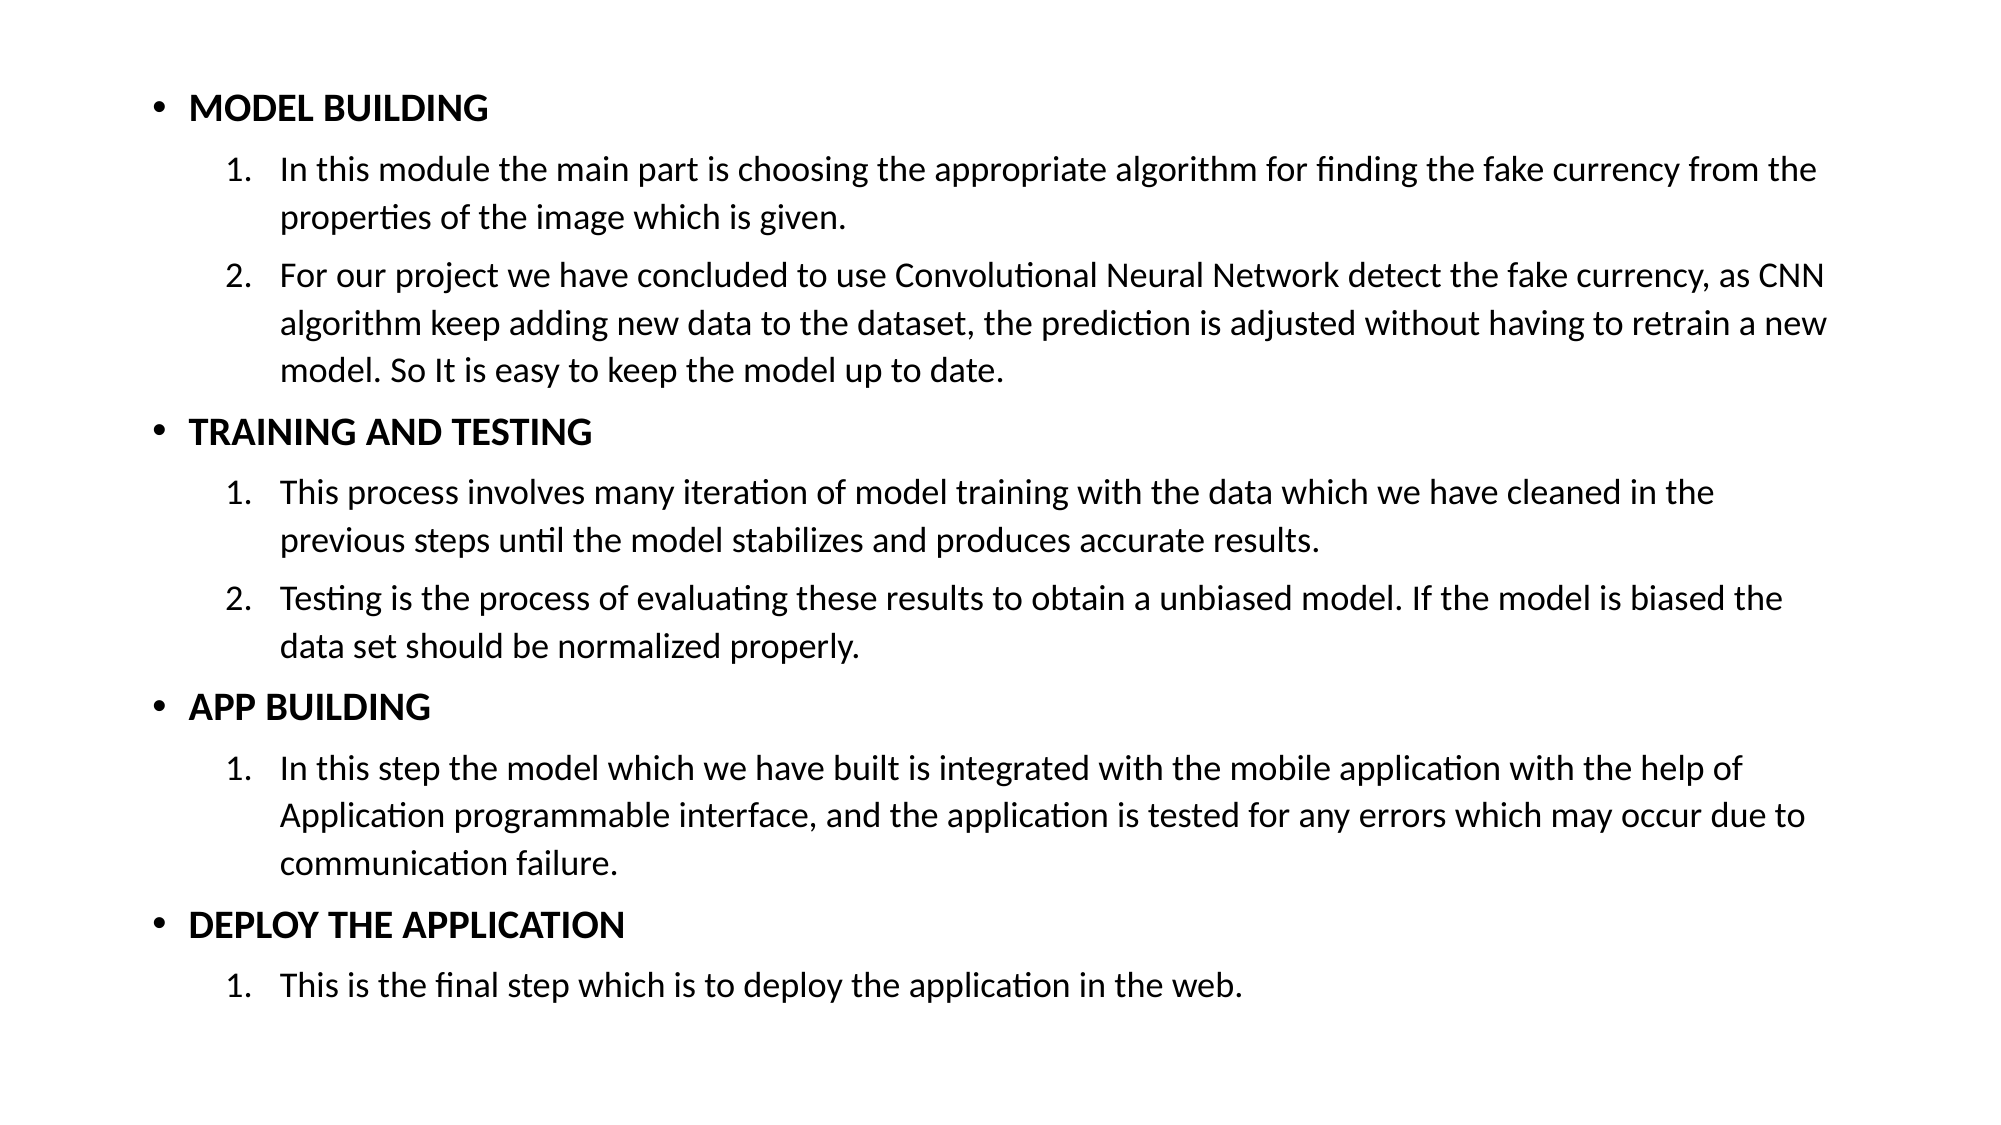

MODEL BUILDING
In this module the main part is choosing the appropriate algorithm for finding the fake currency from the properties of the image which is given.
For our project we have concluded to use Convolutional Neural Network detect the fake currency, as CNN algorithm keep adding new data to the dataset, the prediction is adjusted without having to retrain a new model. So It is easy to keep the model up to date.
TRAINING AND TESTING
This process involves many iteration of model training with the data which we have cleaned in the previous steps until the model stabilizes and produces accurate results.
Testing is the process of evaluating these results to obtain a unbiased model. If the model is biased the data set should be normalized properly.
APP BUILDING
In this step the model which we have built is integrated with the mobile application with the help of Application programmable interface, and the application is tested for any errors which may occur due to communication failure.
DEPLOY THE APPLICATION
This is the final step which is to deploy the application in the web.